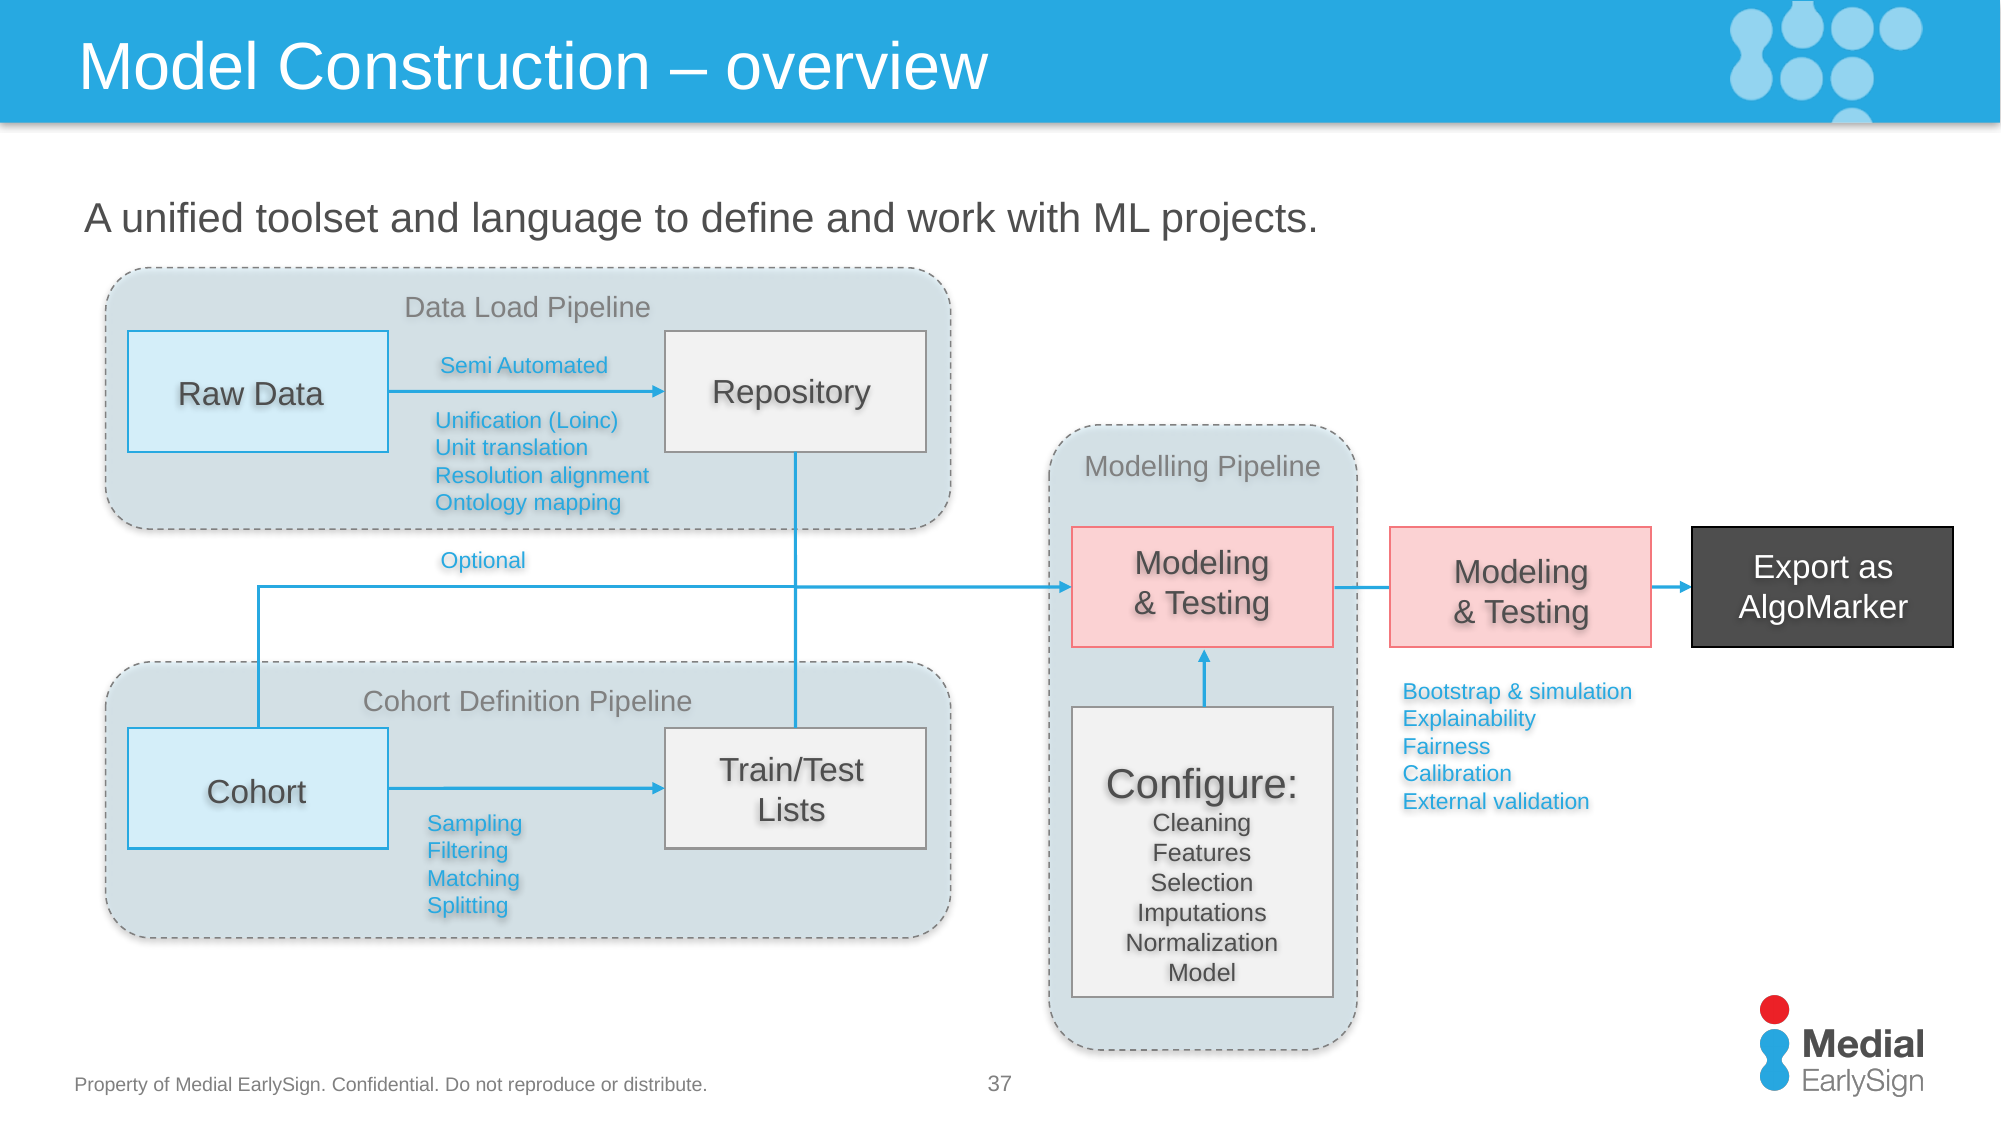

# Model Construction – overview
A unified toolset and language to define and work with ML projects.
Data Load Pipeline
Repository
Raw Data

Semi Automated

Unification (Loinc)
Unit translation
Resolution alignment
Ontology mapping
Modelling Pipeline
Modeling
& Testing
Export as AlgoMarker
Modeling
& Testing
Optional

Bootstrap & simulation
Explainability
Fairness
Calibration
External validation

Cohort Definition Pipeline

Configure:
Cleaning
Features
Selection
Imputations
Normalization
Model
Cohort
Train/Test Lists

Sampling
Filtering
Matching
Splitting